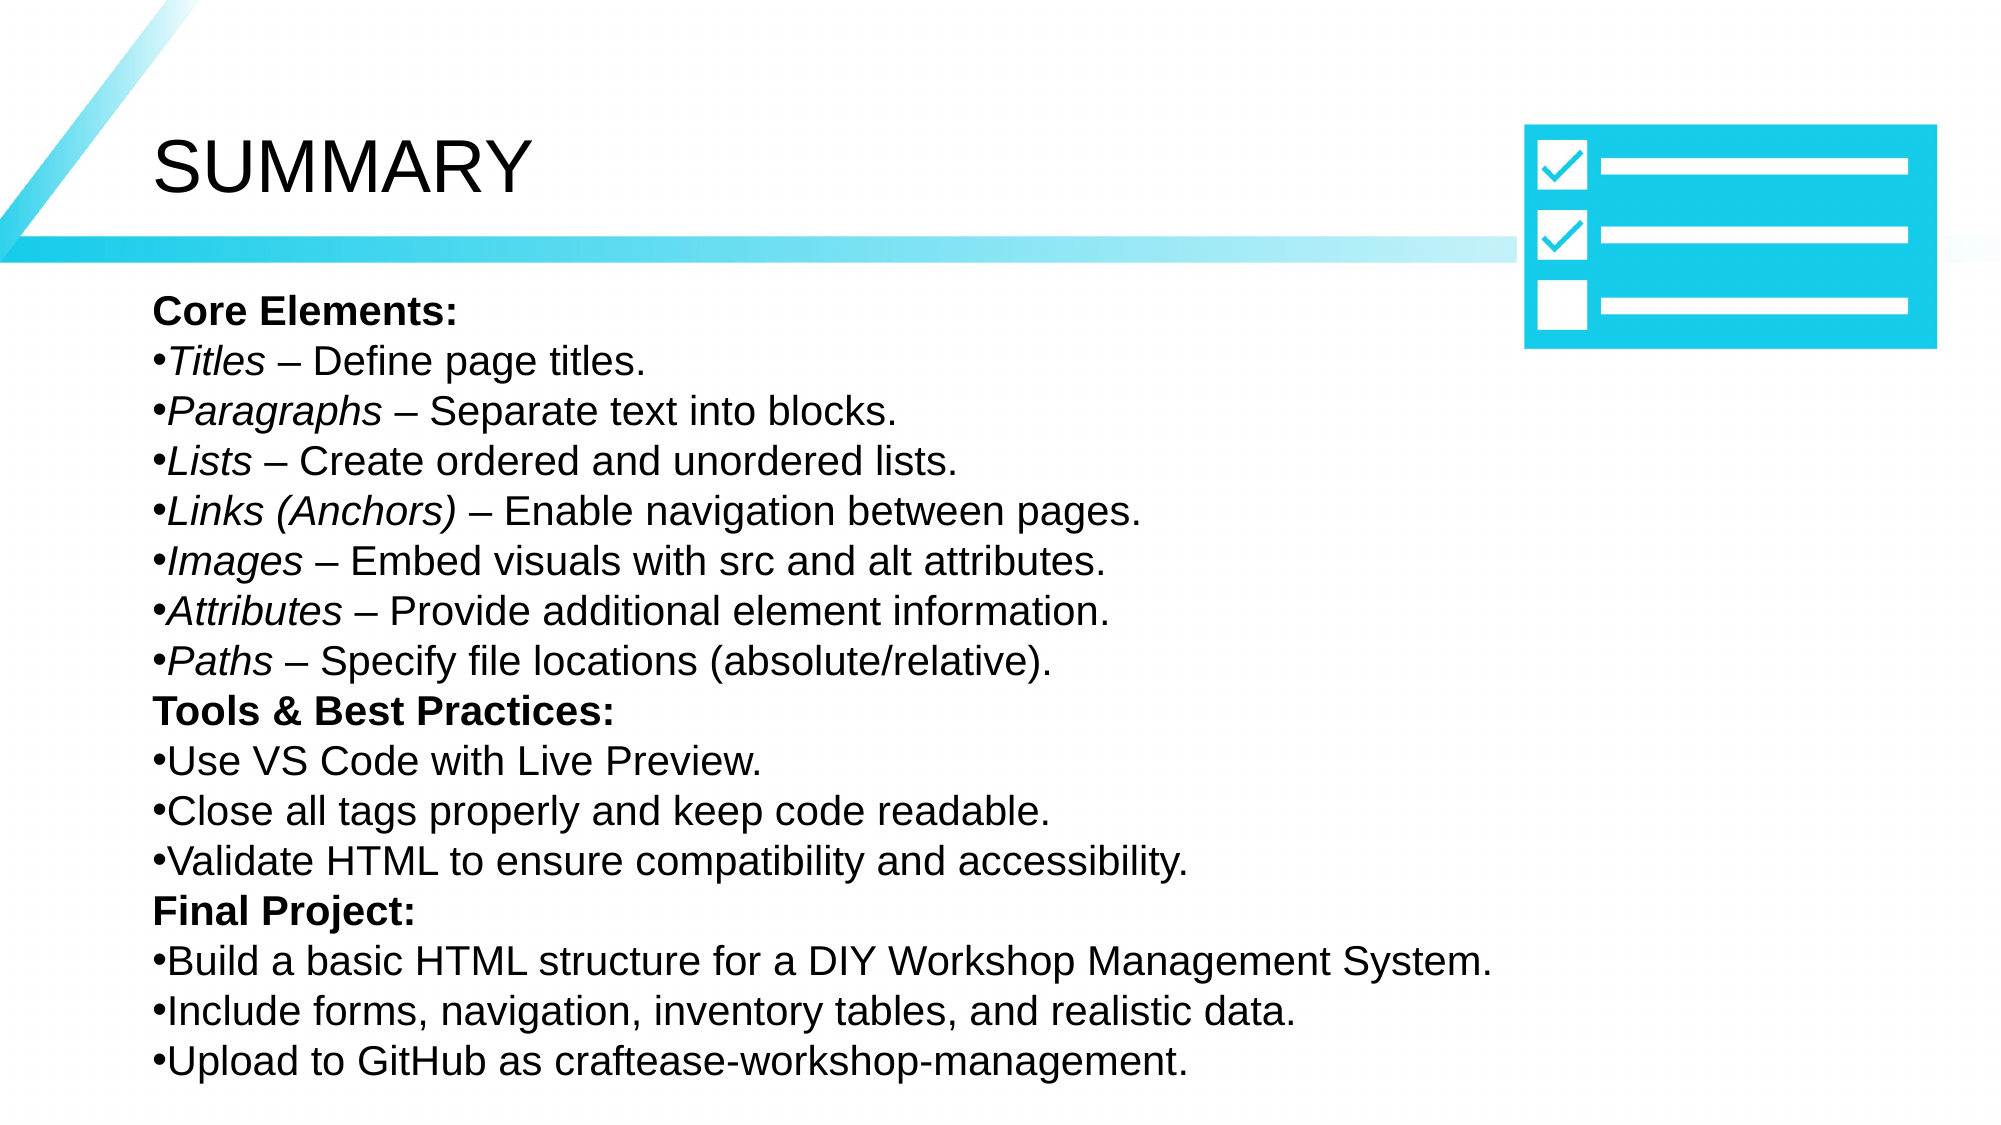

# SUMMARY
Core Elements:
Titles – Define page titles.
Paragraphs – Separate text into blocks.
Lists – Create ordered and unordered lists.
Links (Anchors) – Enable navigation between pages.
Images – Embed visuals with src and alt attributes.
Attributes – Provide additional element information.
Paths – Specify file locations (absolute/relative).
Tools & Best Practices:
Use VS Code with Live Preview.
Close all tags properly and keep code readable.
Validate HTML to ensure compatibility and accessibility.
Final Project:
Build a basic HTML structure for a DIY Workshop Management System.
Include forms, navigation, inventory tables, and realistic data.
Upload to GitHub as craftease-workshop-management.